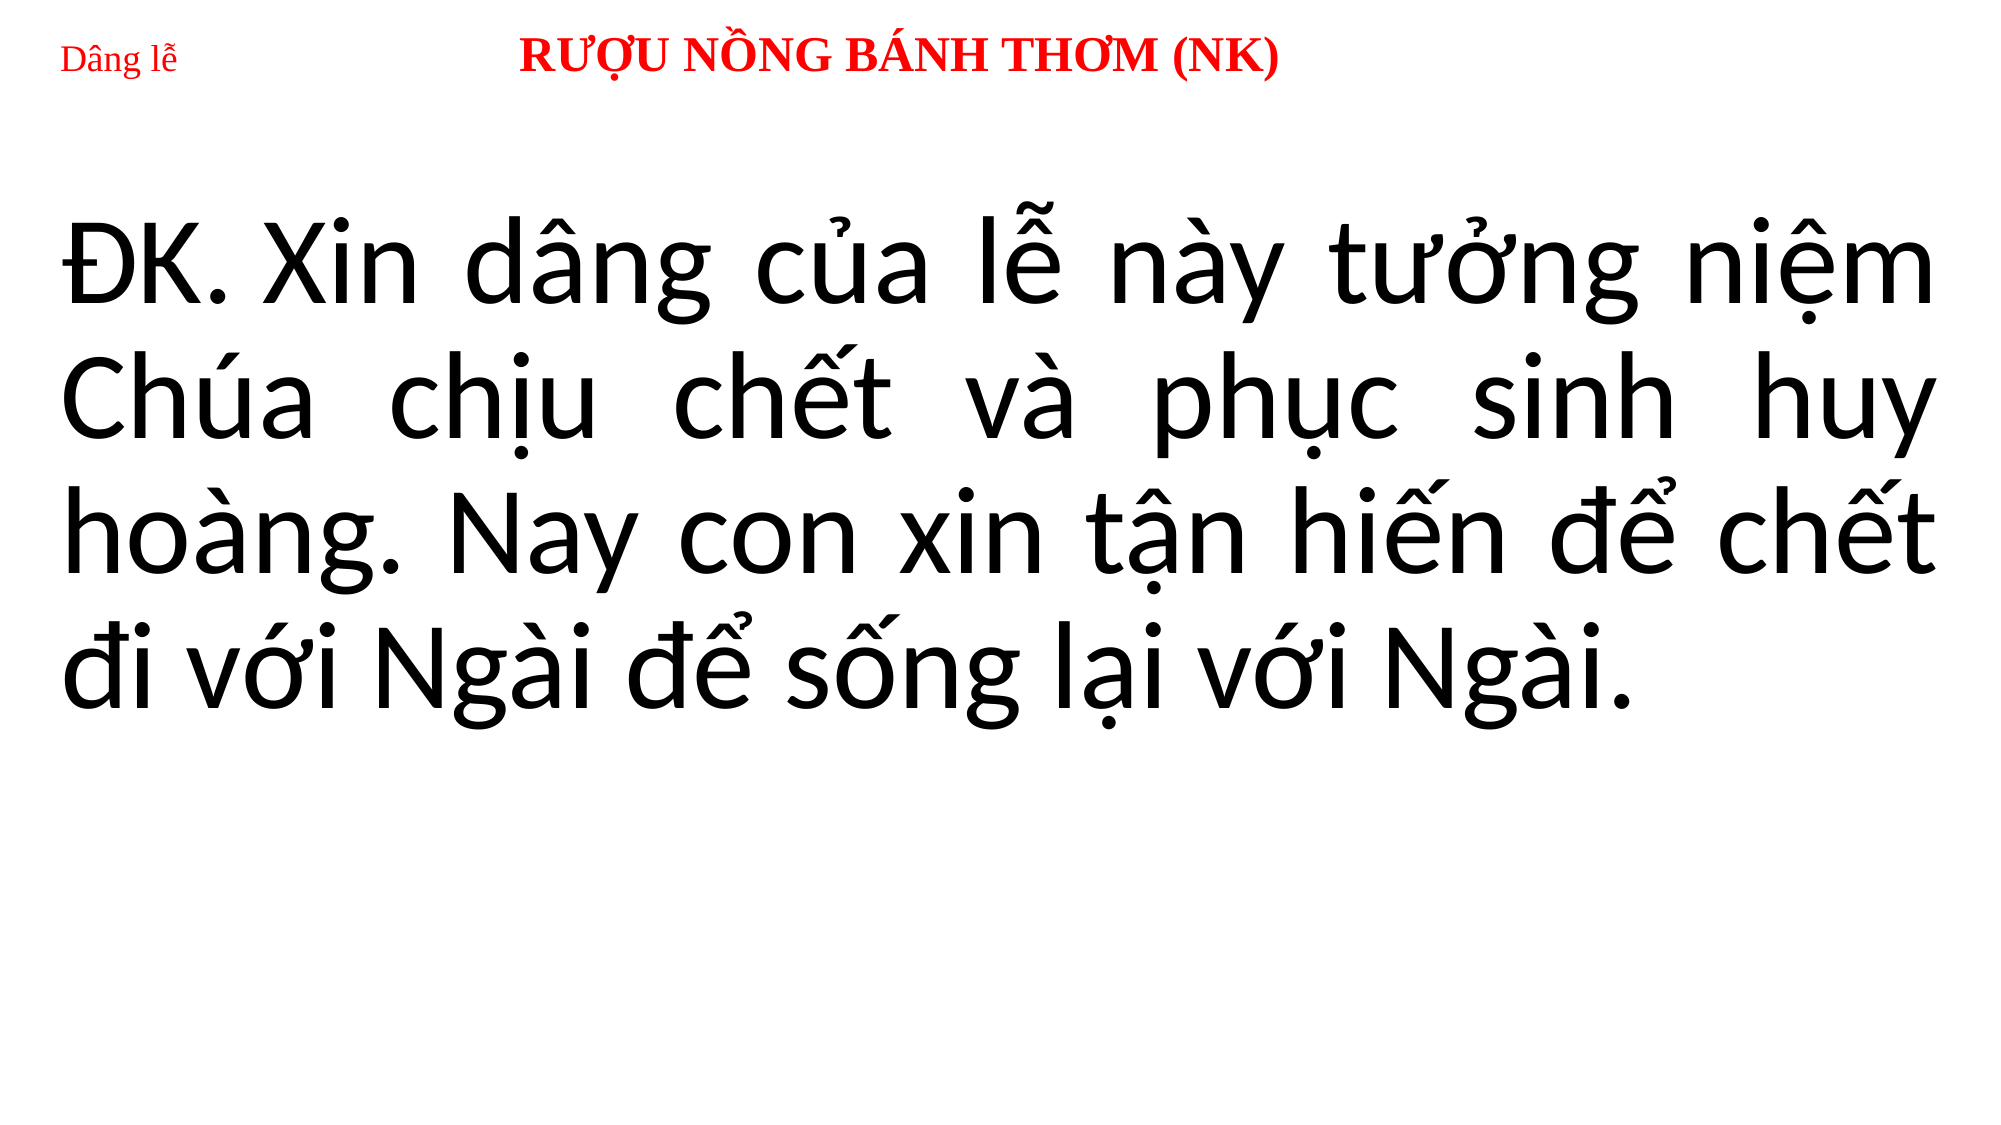

# Dâng lễ                                    RƯỢU NỒNG BÁNH THƠM (NK)
ĐK. Xin dâng của lễ này tưởng niệm Chúa chịu chết và phục sinh huy hoàng. Nay con xin tận hiến để chết đi với Ngài để sống lại với Ngài.